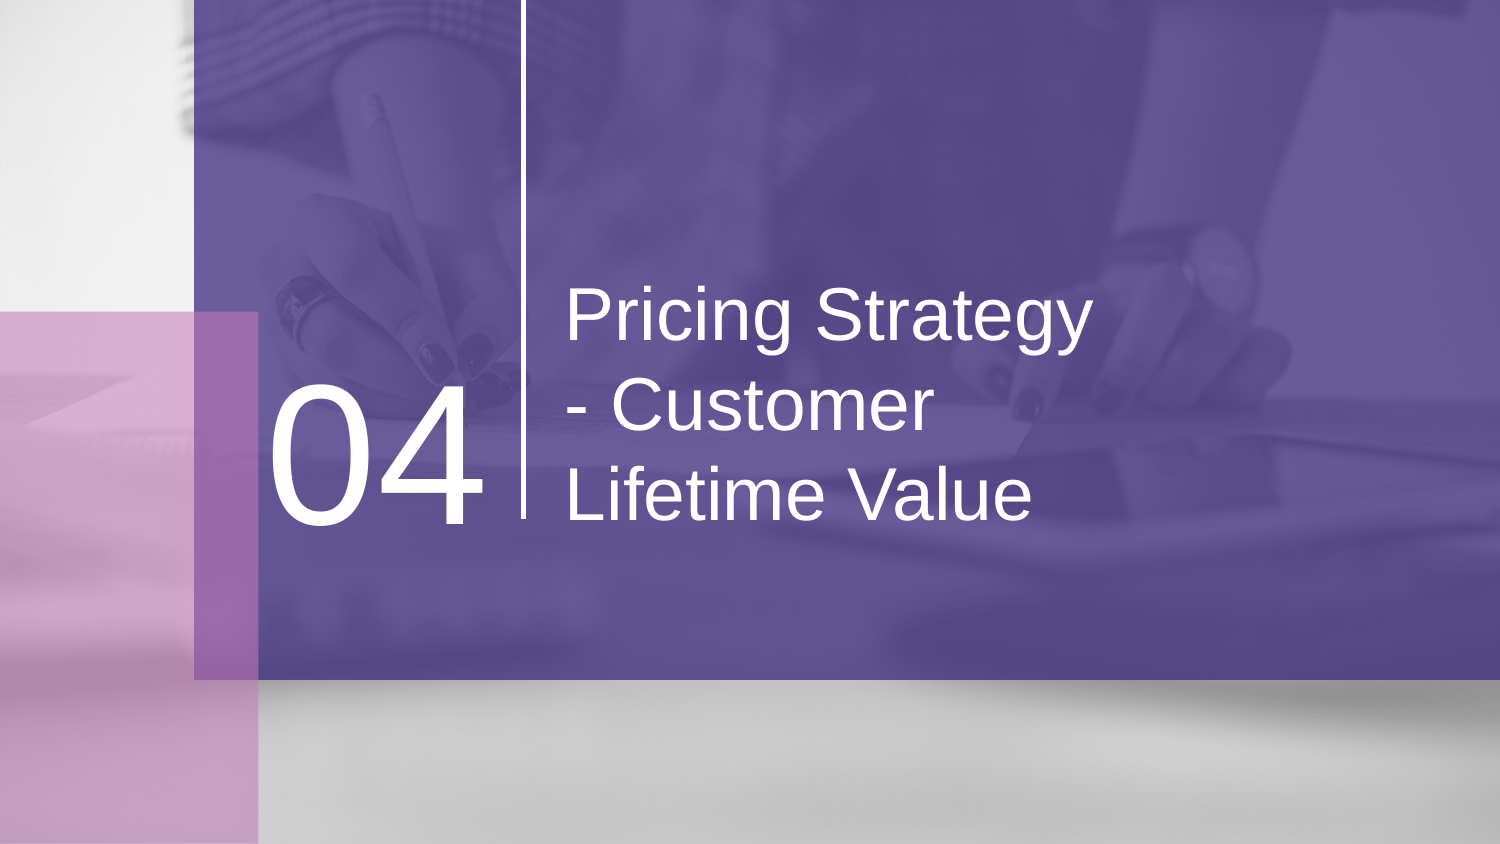

# Pricing Strategy - Customer Lifetime Value
04